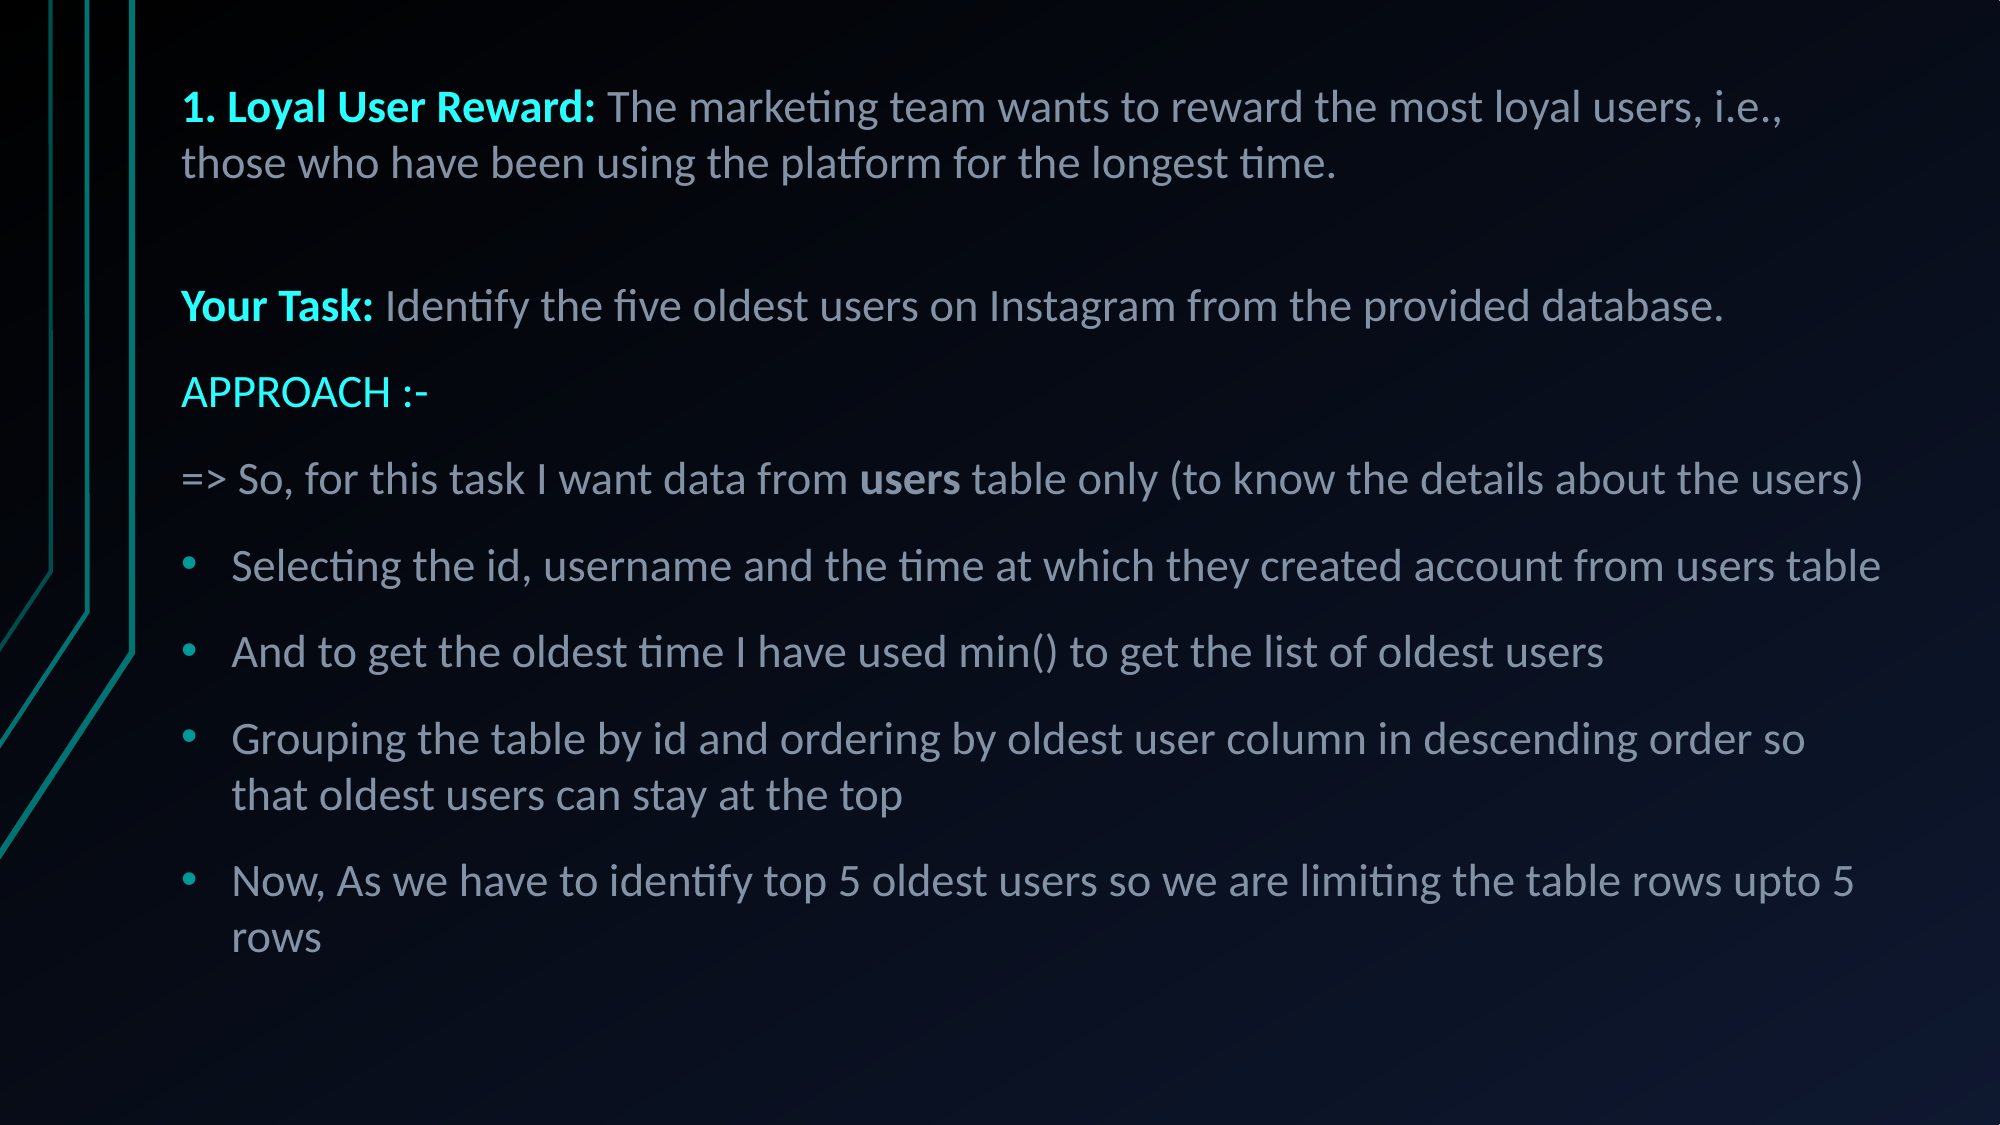

1. Loyal User Reward: The marketing team wants to reward the most loyal users, i.e., those who have been using the platform for the longest time.
Your Task: Identify the five oldest users on Instagram from the provided database.
APPROACH :-
=> So, for this task I want data from users table only (to know the details about the users)
Selecting the id, username and the time at which they created account from users table
And to get the oldest time I have used min() to get the list of oldest users
Grouping the table by id and ordering by oldest user column in descending order so that oldest users can stay at the top
Now, As we have to identify top 5 oldest users so we are limiting the table rows upto 5 rows